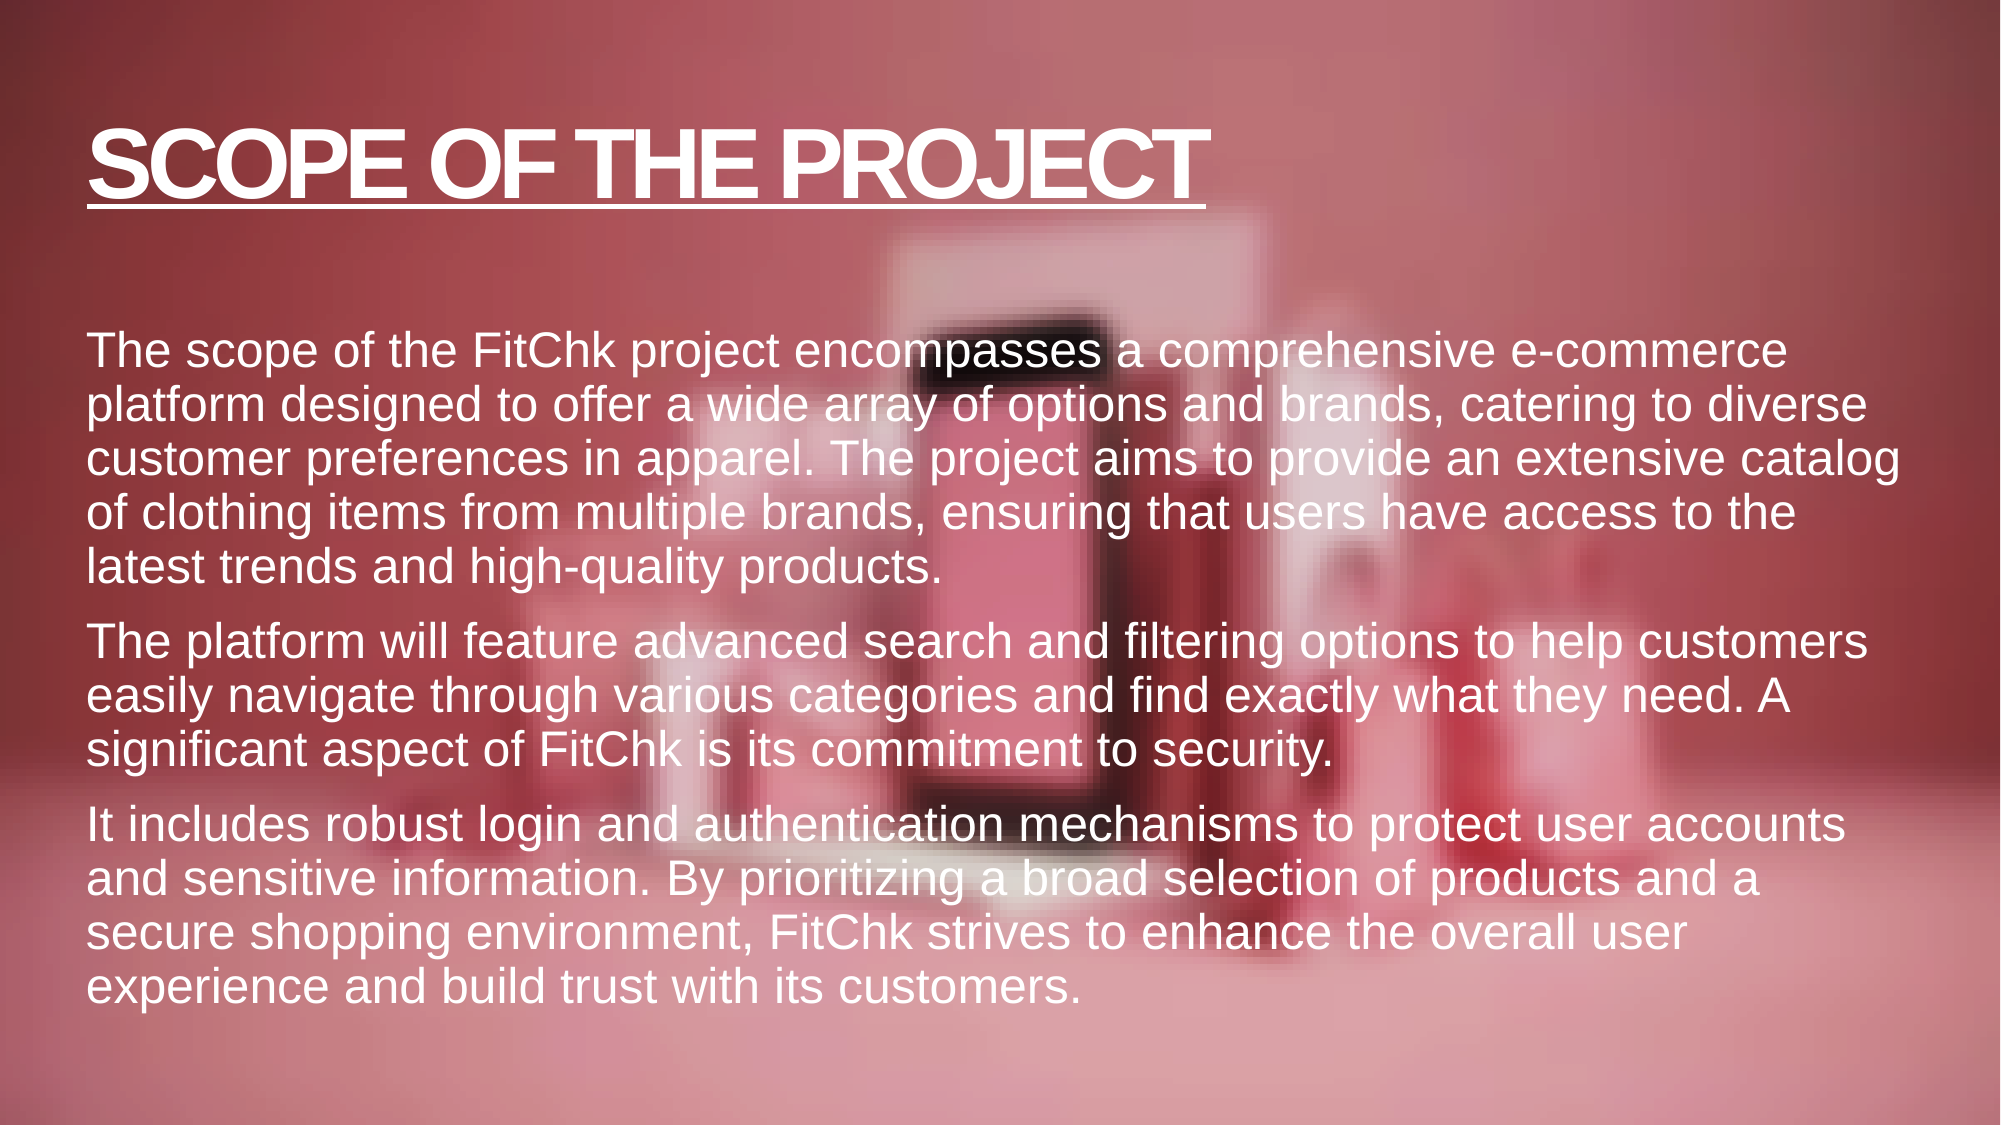

# SCOPE OF THE PROJECT
The scope of the FitChk project encompasses a comprehensive e-commerce platform designed to offer a wide array of options and brands, catering to diverse customer preferences in apparel. The project aims to provide an extensive catalog of clothing items from multiple brands, ensuring that users have access to the latest trends and high-quality products.
The platform will feature advanced search and filtering options to help customers easily navigate through various categories and find exactly what they need. A significant aspect of FitChk is its commitment to security.
It includes robust login and authentication mechanisms to protect user accounts and sensitive information. By prioritizing a broad selection of products and a secure shopping environment, FitChk strives to enhance the overall user experience and build trust with its customers.